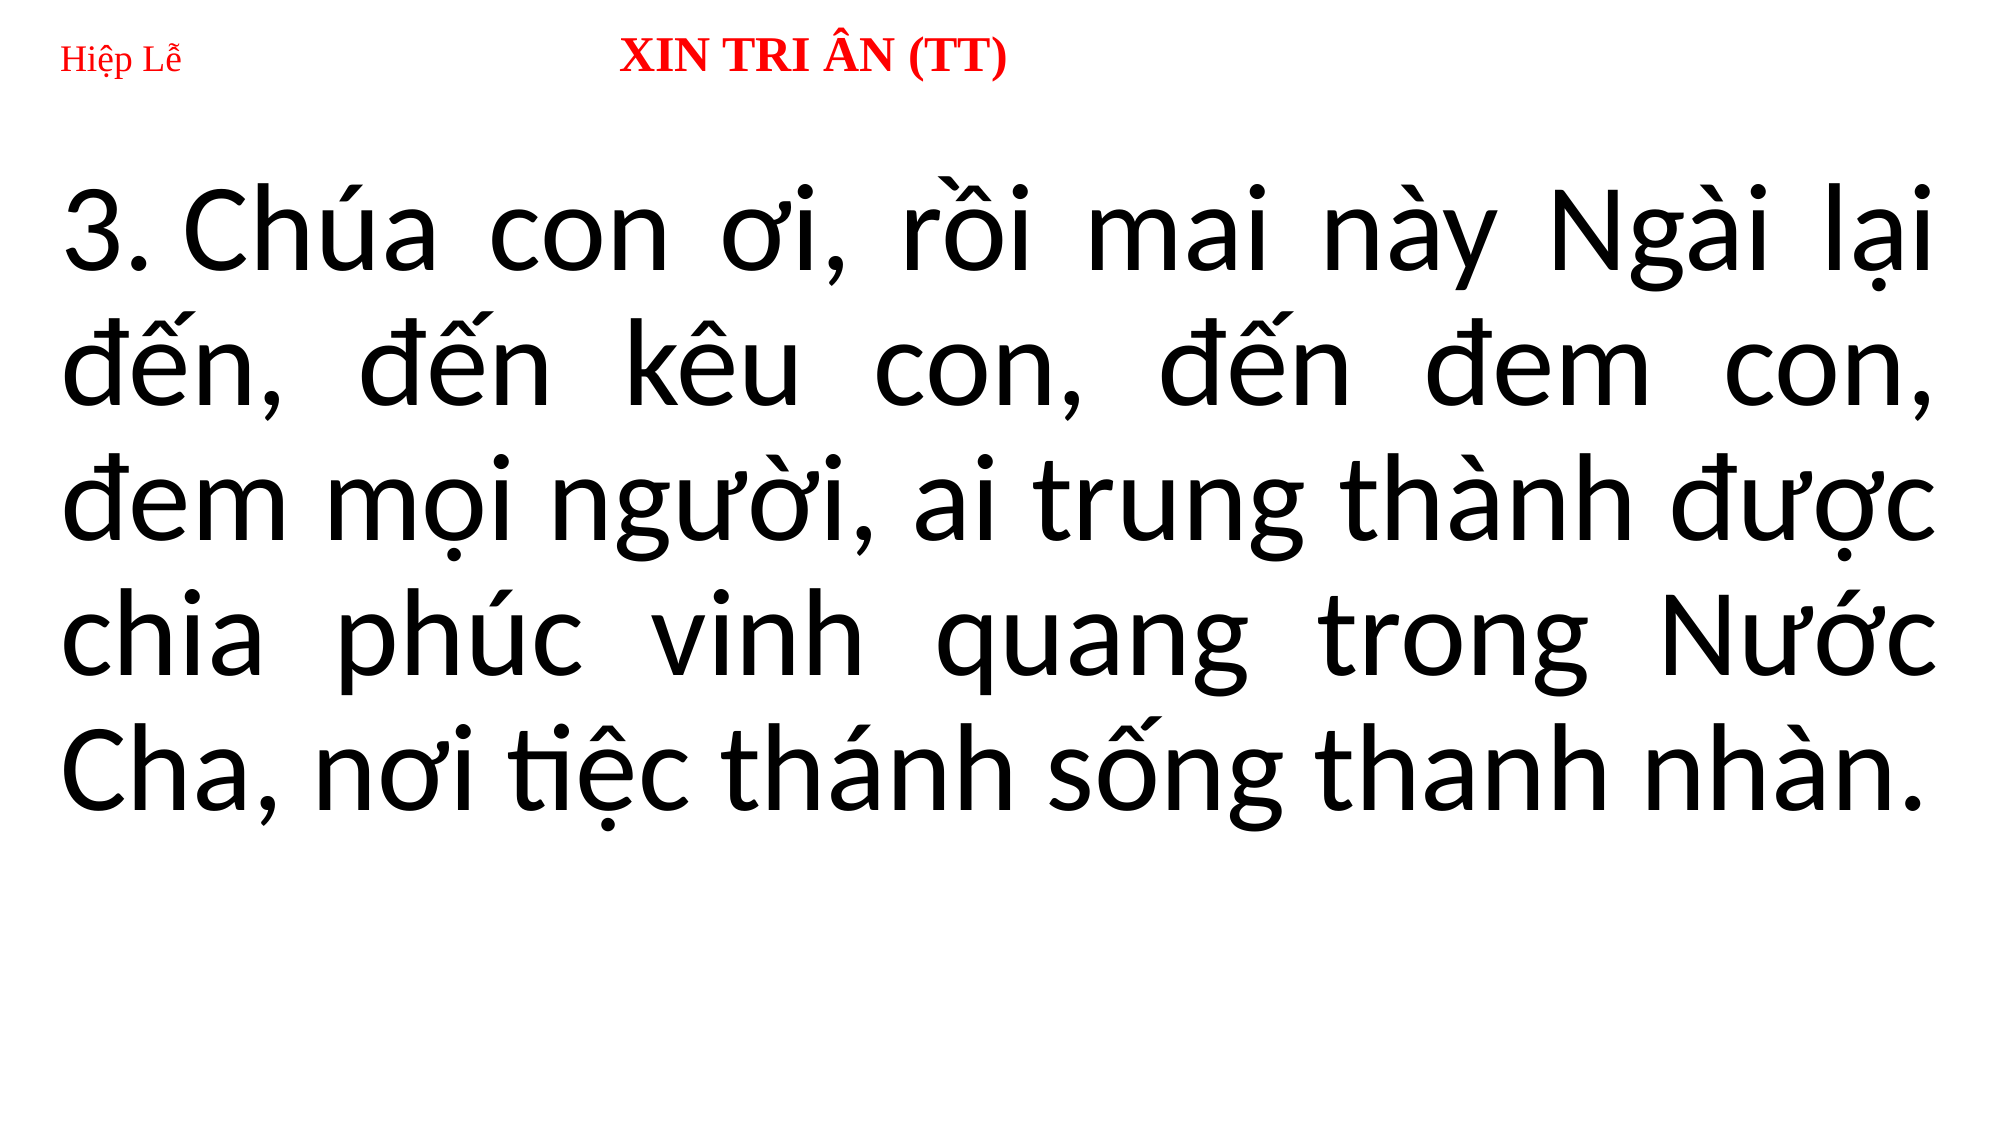

# Hiệp Lễ                                              XIN TRI ÂN (TT)
3. Chúa con ơi, rồi mai này Ngài lại đến, đến kêu con, đến đem con, đem mọi người, ai trung thành được chia phúc vinh quang trong Nước Cha, nơi tiệc thánh sống thanh nhàn.